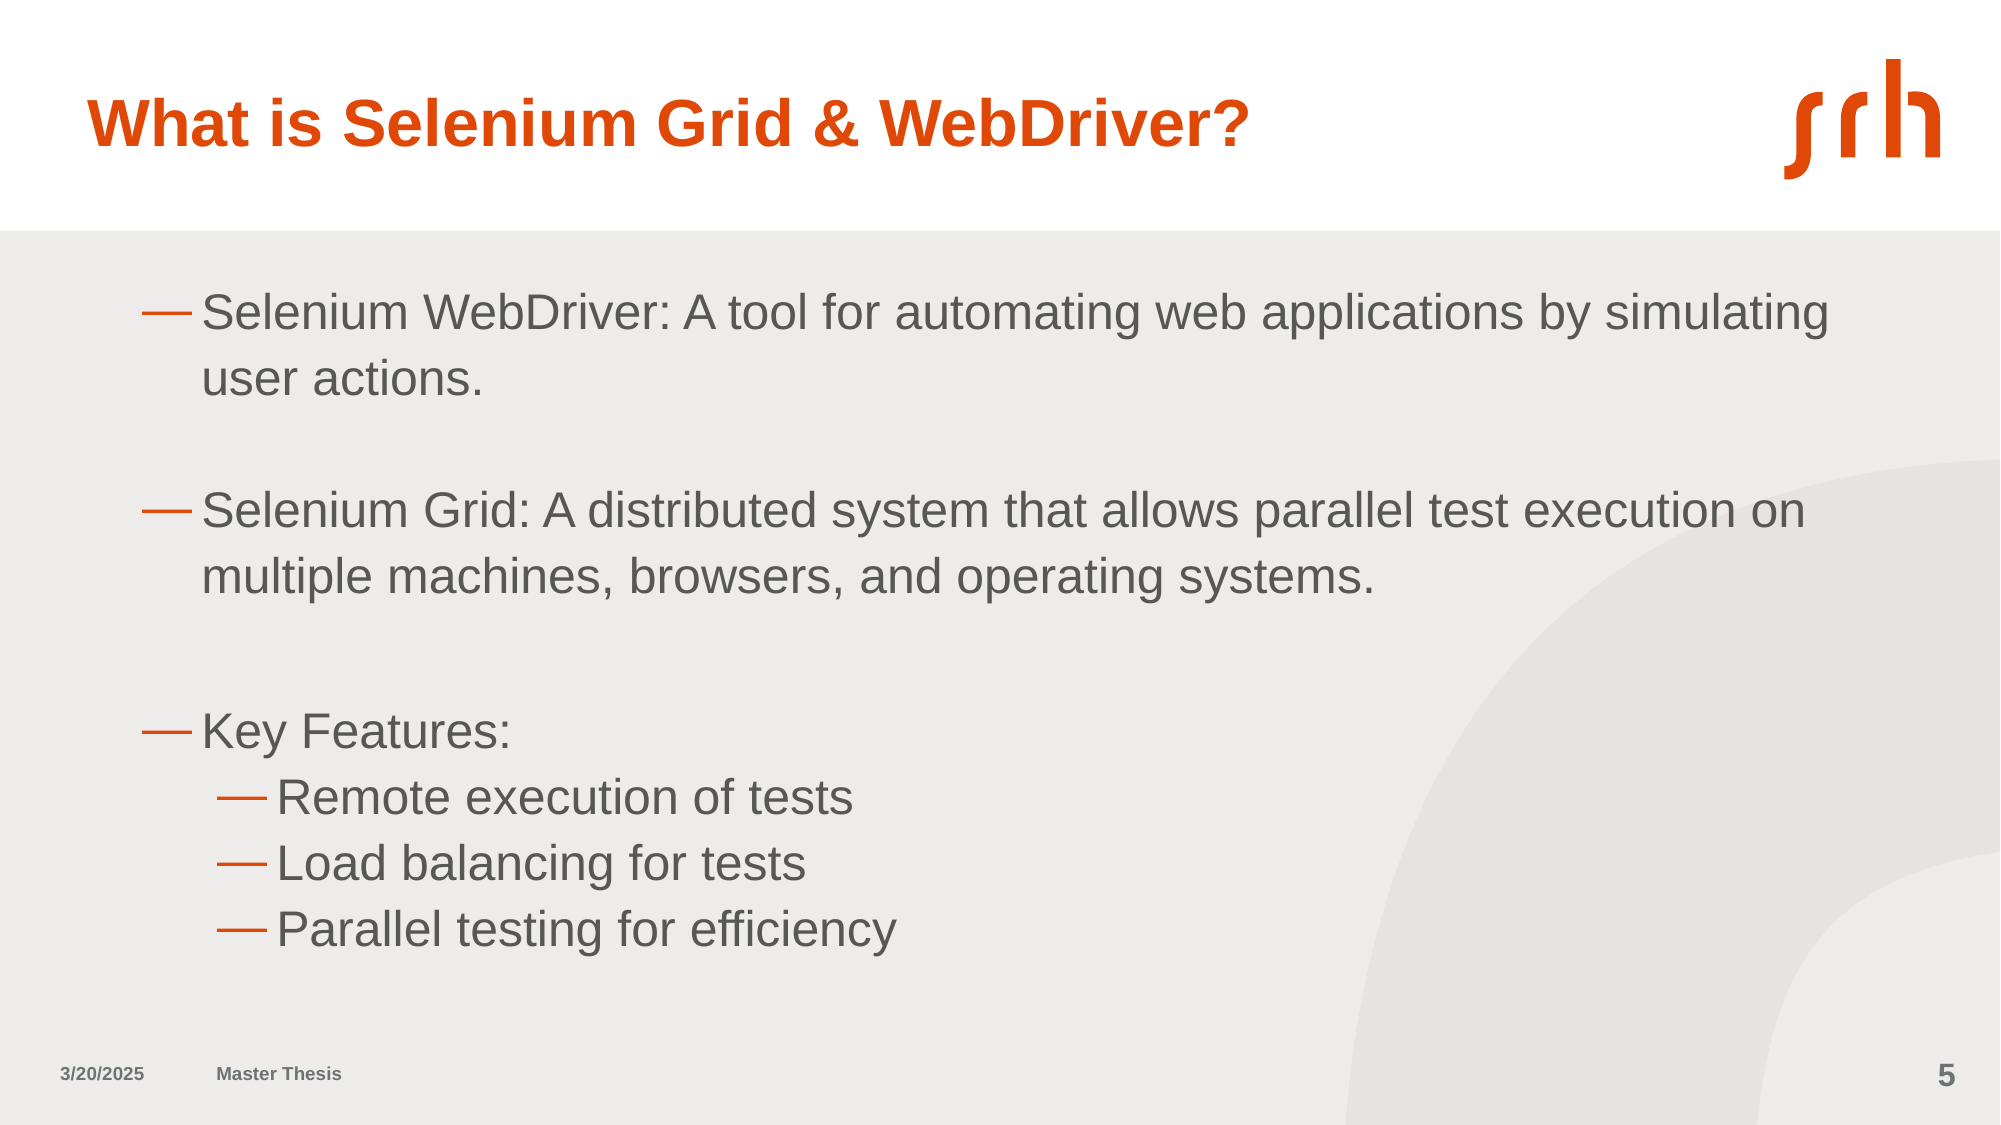

# What is Selenium Grid & WebDriver?
Selenium WebDriver: A tool for automating web applications by simulating user actions.

Selenium Grid: A distributed system that allows parallel test execution on multiple machines, browsers, and operating systems.

Key Features:
Remote execution of tests
Load balancing for tests
Parallel testing for efficiency

3/20/2025
Master Thesis
5